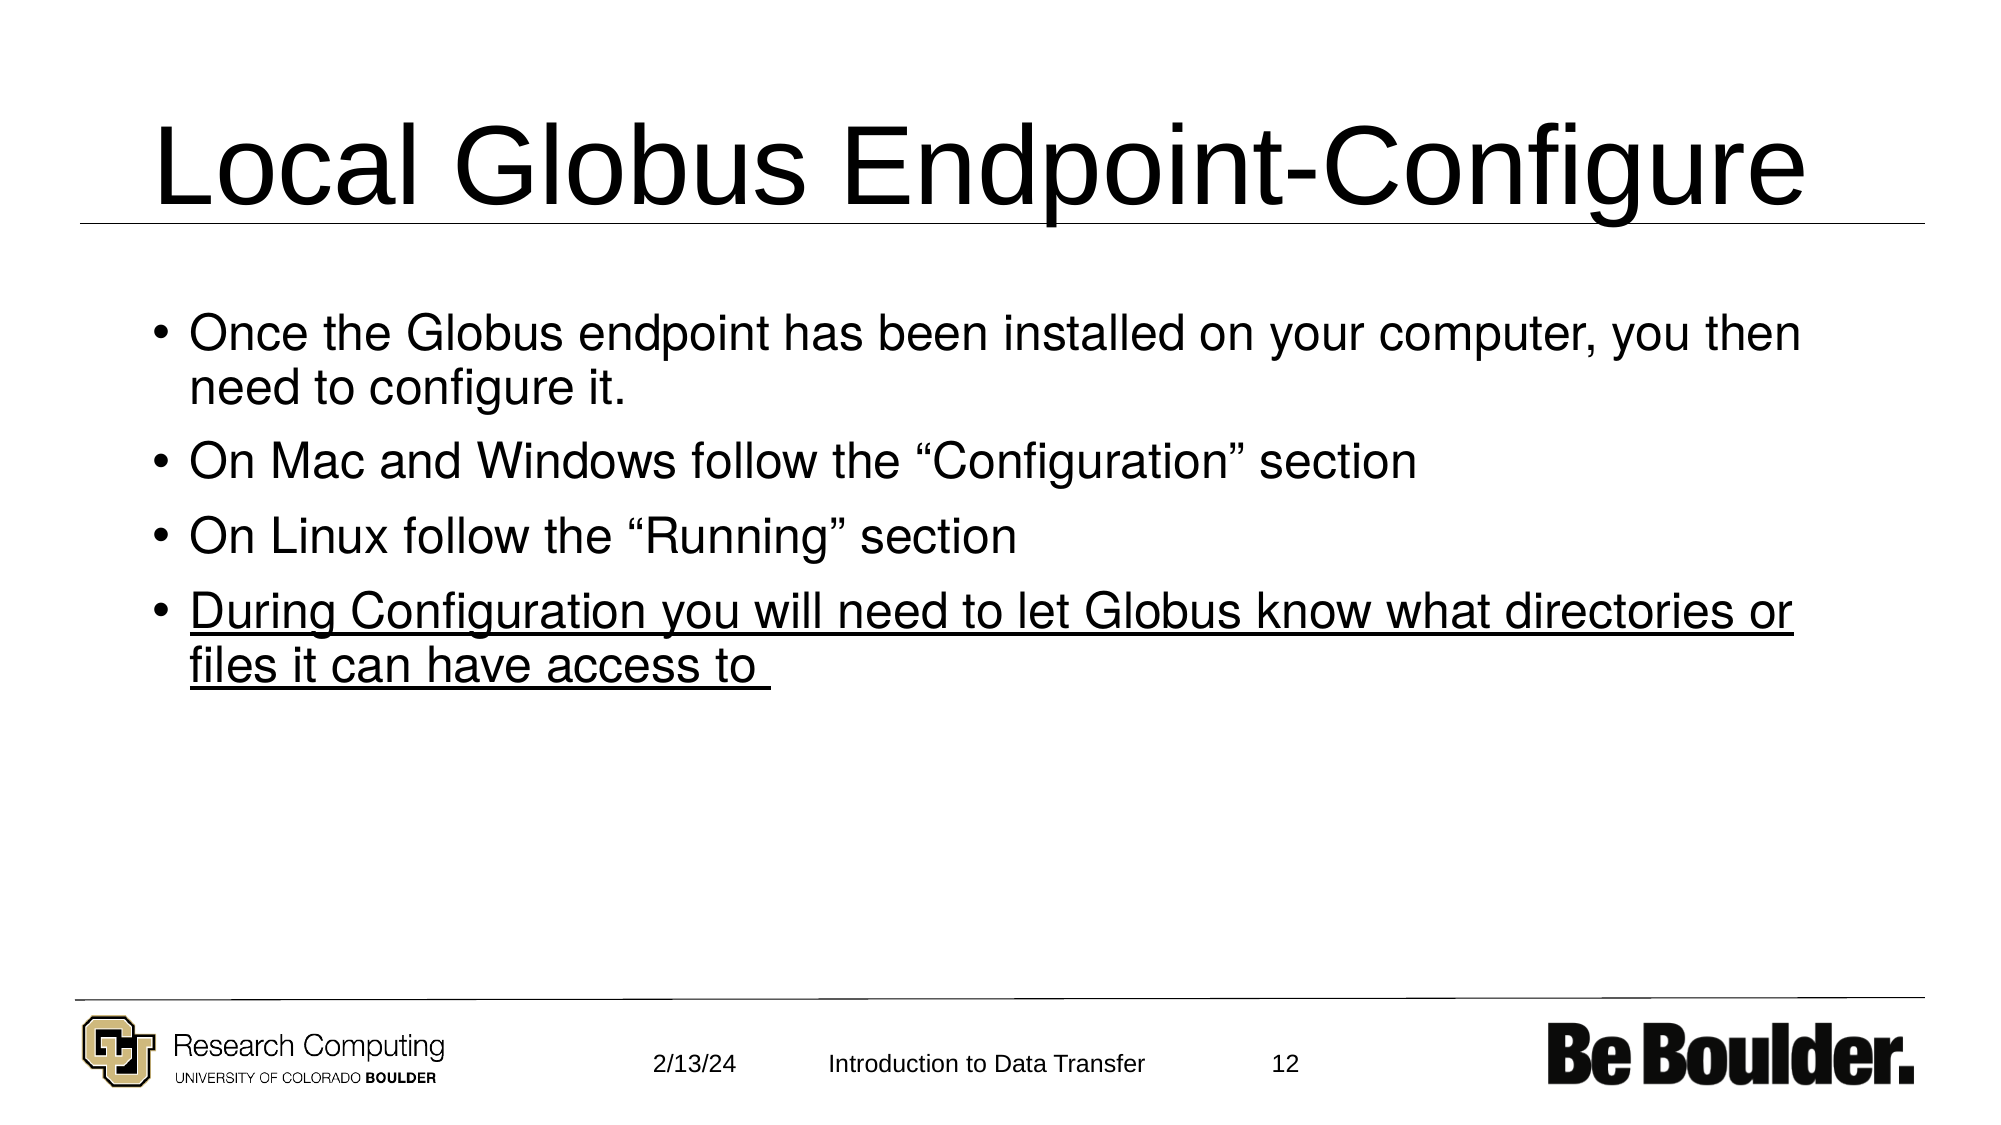

# Local Globus Endpoint-Configure
Once the Globus endpoint has been installed on your computer, you then need to configure it.
On Mac and Windows follow the “Configuration” section
On Linux follow the “Running” section
During Configuration you will need to let Globus know what directories or files it can have access to
2/13/24
12
Introduction to Data Transfer